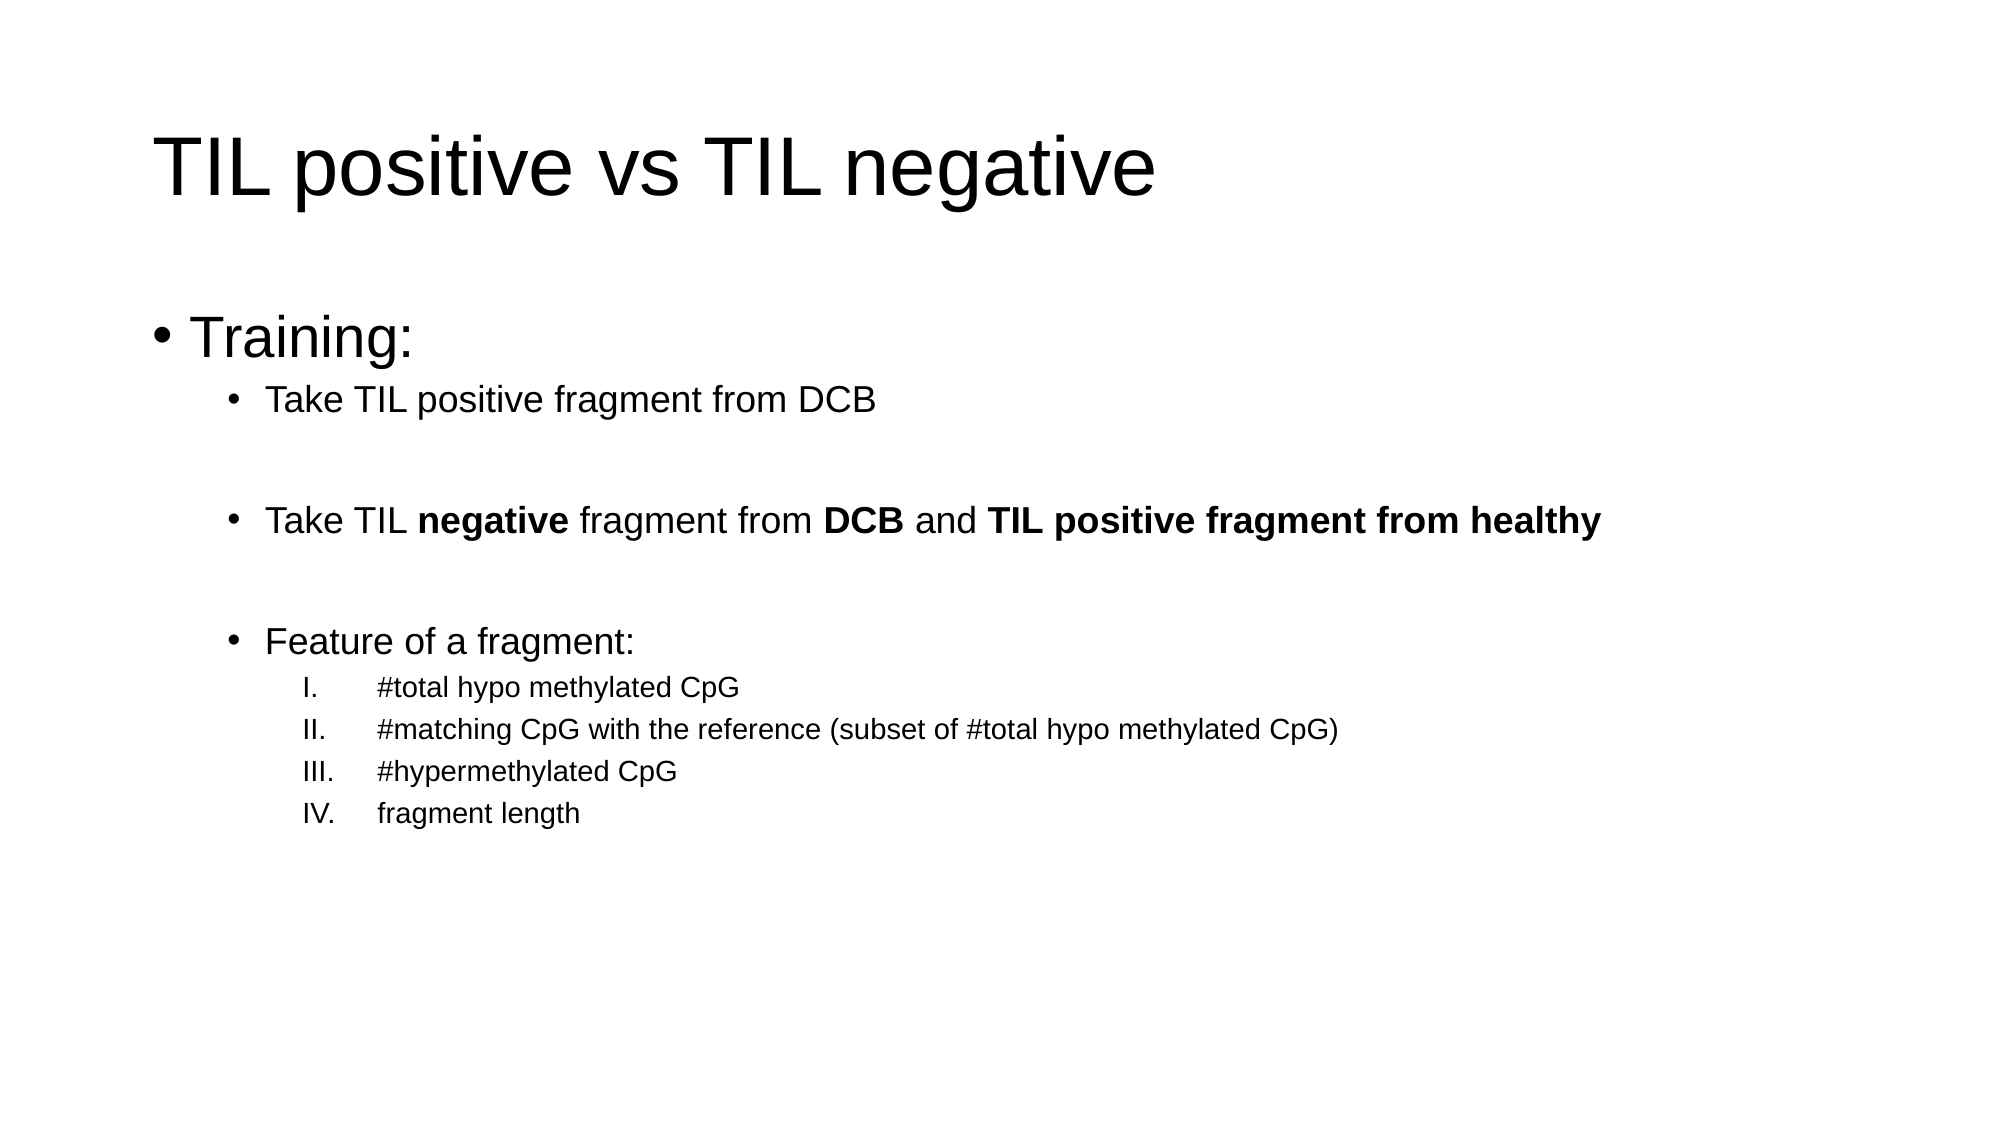

# TIL positive vs TIL negative
Training:
Take TIL positive fragment from DCB

Take TIL negative fragment from DCB and TIL positive fragment from healthy

Feature of a fragment:
#total hypo methylated CpG
#matching CpG with the reference (subset of #total hypo methylated CpG)
#hypermethylated CpG
fragment length